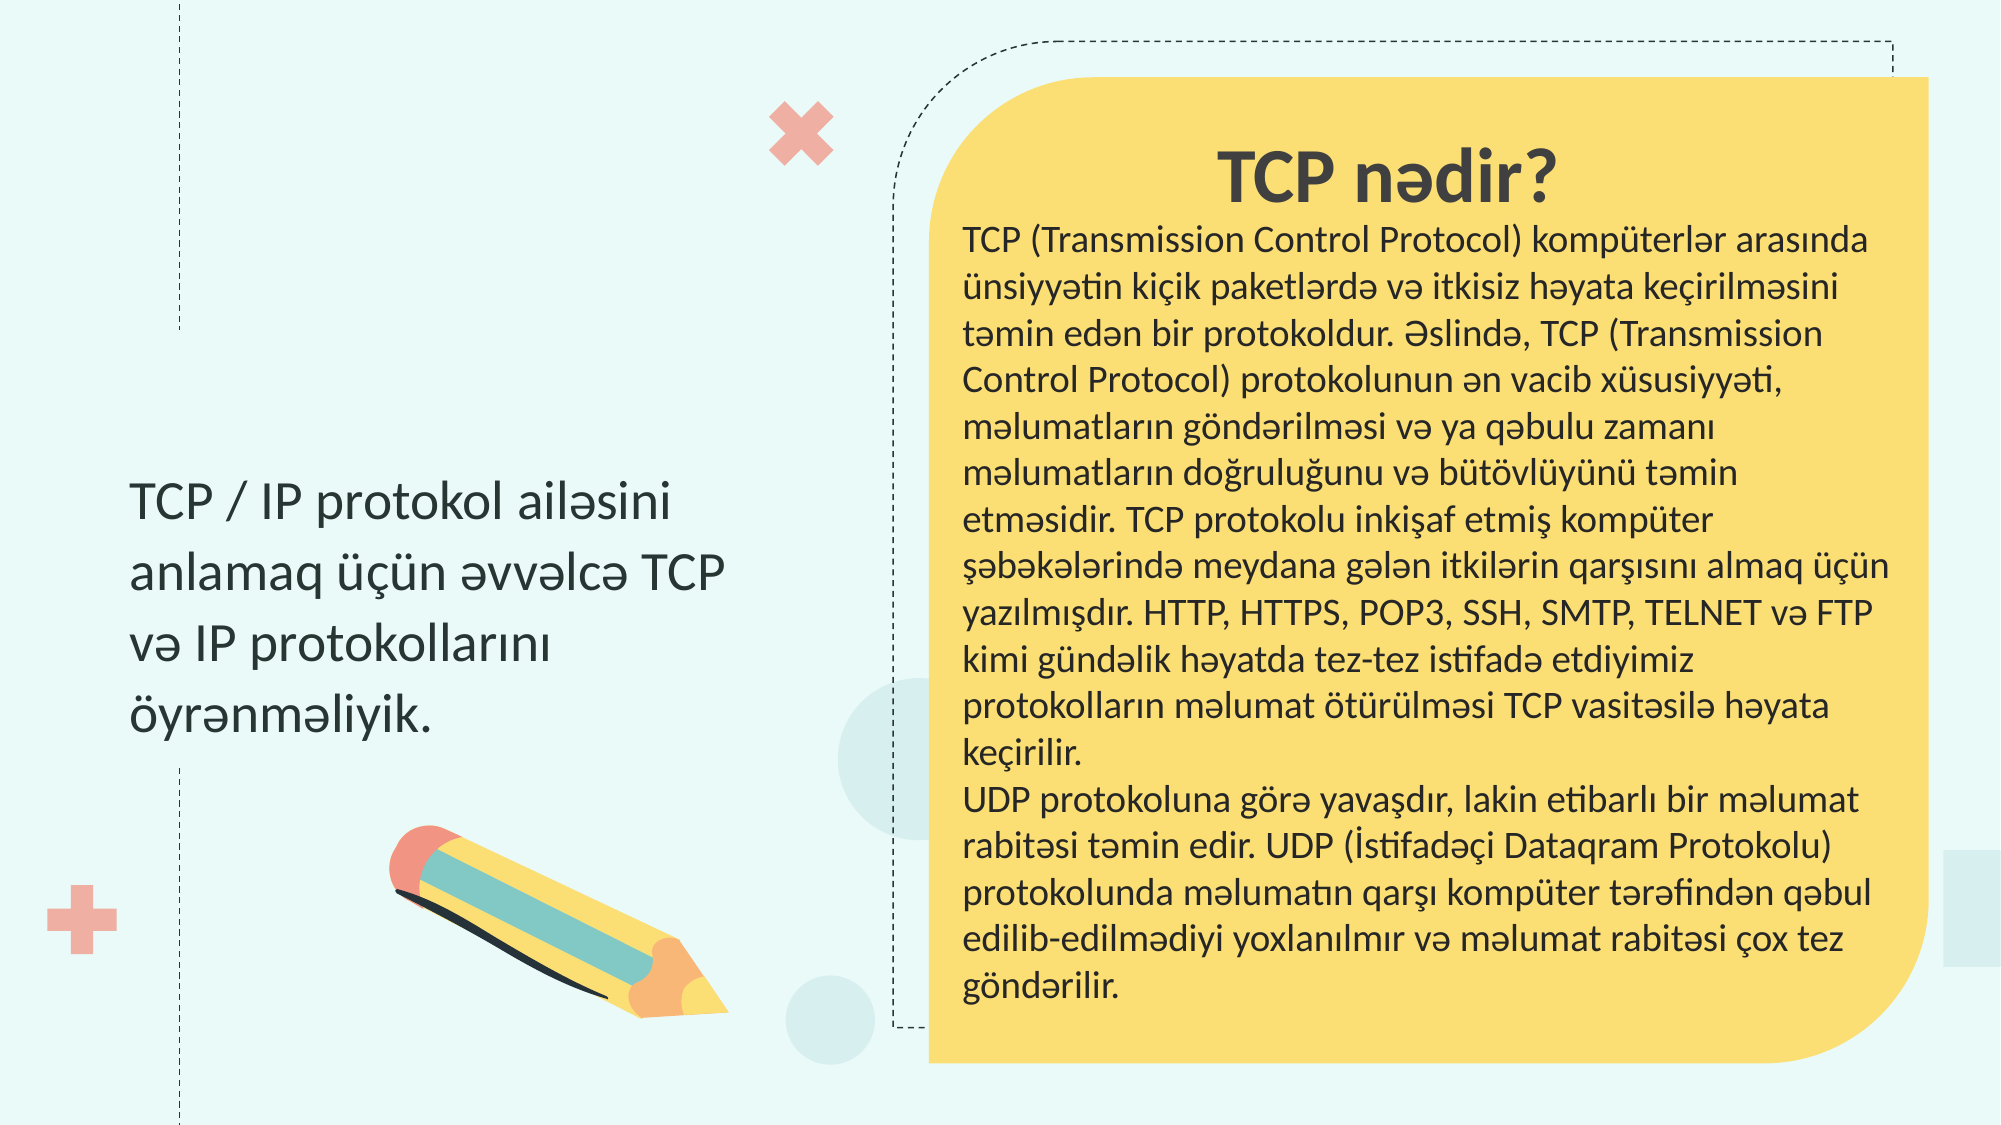

TCP nədir?
TCP (Transmission Control Protocol) kompüterlər arasında ünsiyyətin kiçik paketlərdə və itkisiz həyata keçirilməsini təmin edən bir protokoldur. Əslində, TCP (Transmission Control Protocol) protokolunun ən vacib xüsusiyyəti, məlumatların göndərilməsi və ya qəbulu zamanı məlumatların doğruluğunu və bütövlüyünü təmin etməsidir. TCP protokolu inkişaf etmiş kompüter şəbəkələrində meydana gələn itkilərin qarşısını almaq üçün yazılmışdır. HTTP, HTTPS, POP3, SSH, SMTP, TELNET və FTP kimi gündəlik həyatda tez-tez istifadə etdiyimiz protokolların məlumat ötürülməsi TCP vasitəsilə həyata keçirilir.
UDP protokoluna görə yavaşdır, lakin etibarlı bir məlumat rabitəsi təmin edir. UDP (İstifadəçi Dataqram Protokolu) protokolunda məlumatın qarşı kompüter tərəfindən qəbul edilib-edilmədiyi yoxlanılmır və məlumat rabitəsi çox tez göndərilir.
# TCP / IP protokol ailəsini anlamaq üçün əvvəlcə TCP və IP protokollarını öyrənməliyik.